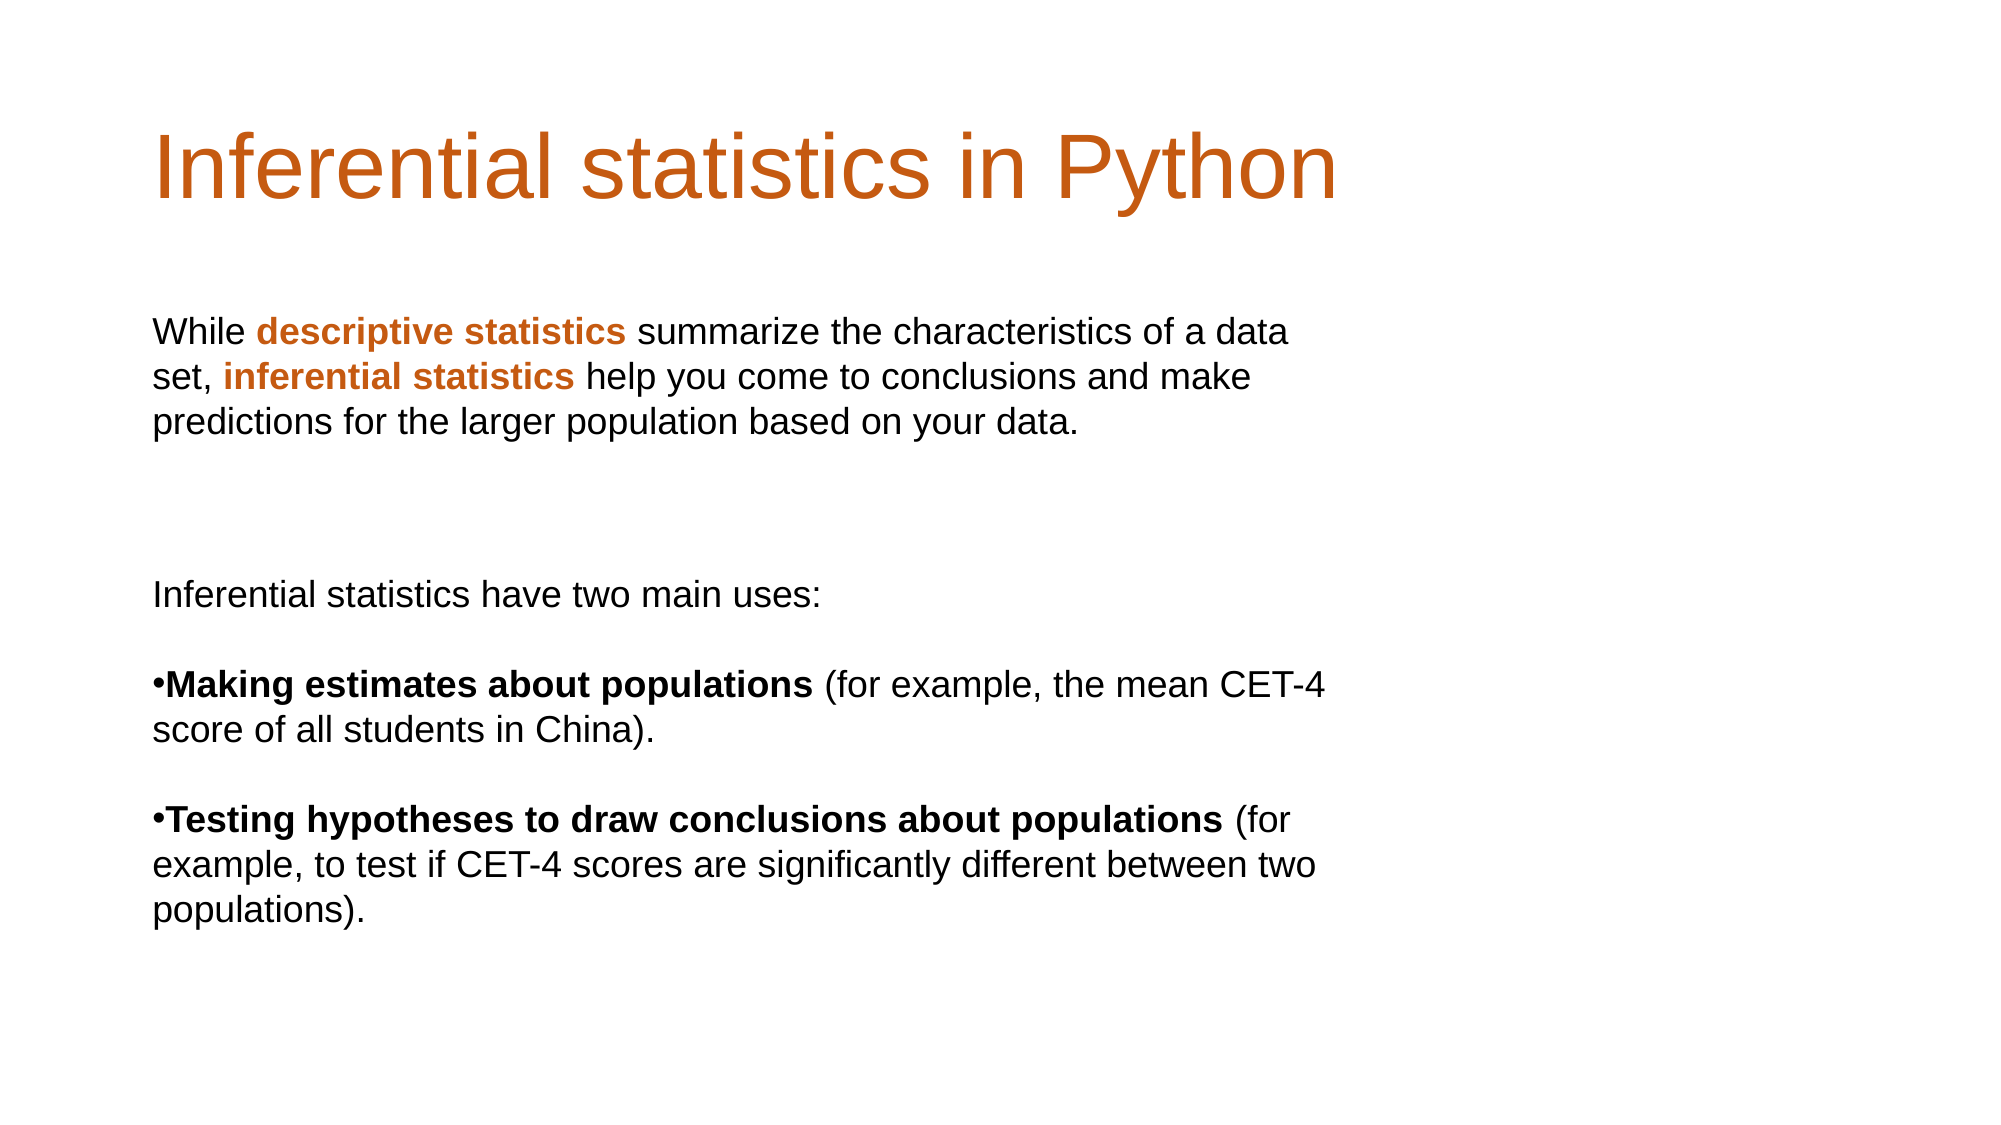

# Inferential statistics in Python
While descriptive statistics summarize the characteristics of a data set, inferential statistics help you come to conclusions and make predictions for the larger population based on your data.

Inferential statistics have two main uses:

Making estimates about populations (for example, the mean CET-4 score of all students in China).

Testing hypotheses to draw conclusions about populations (for example, to test if CET-4 scores are significantly different between two populations).